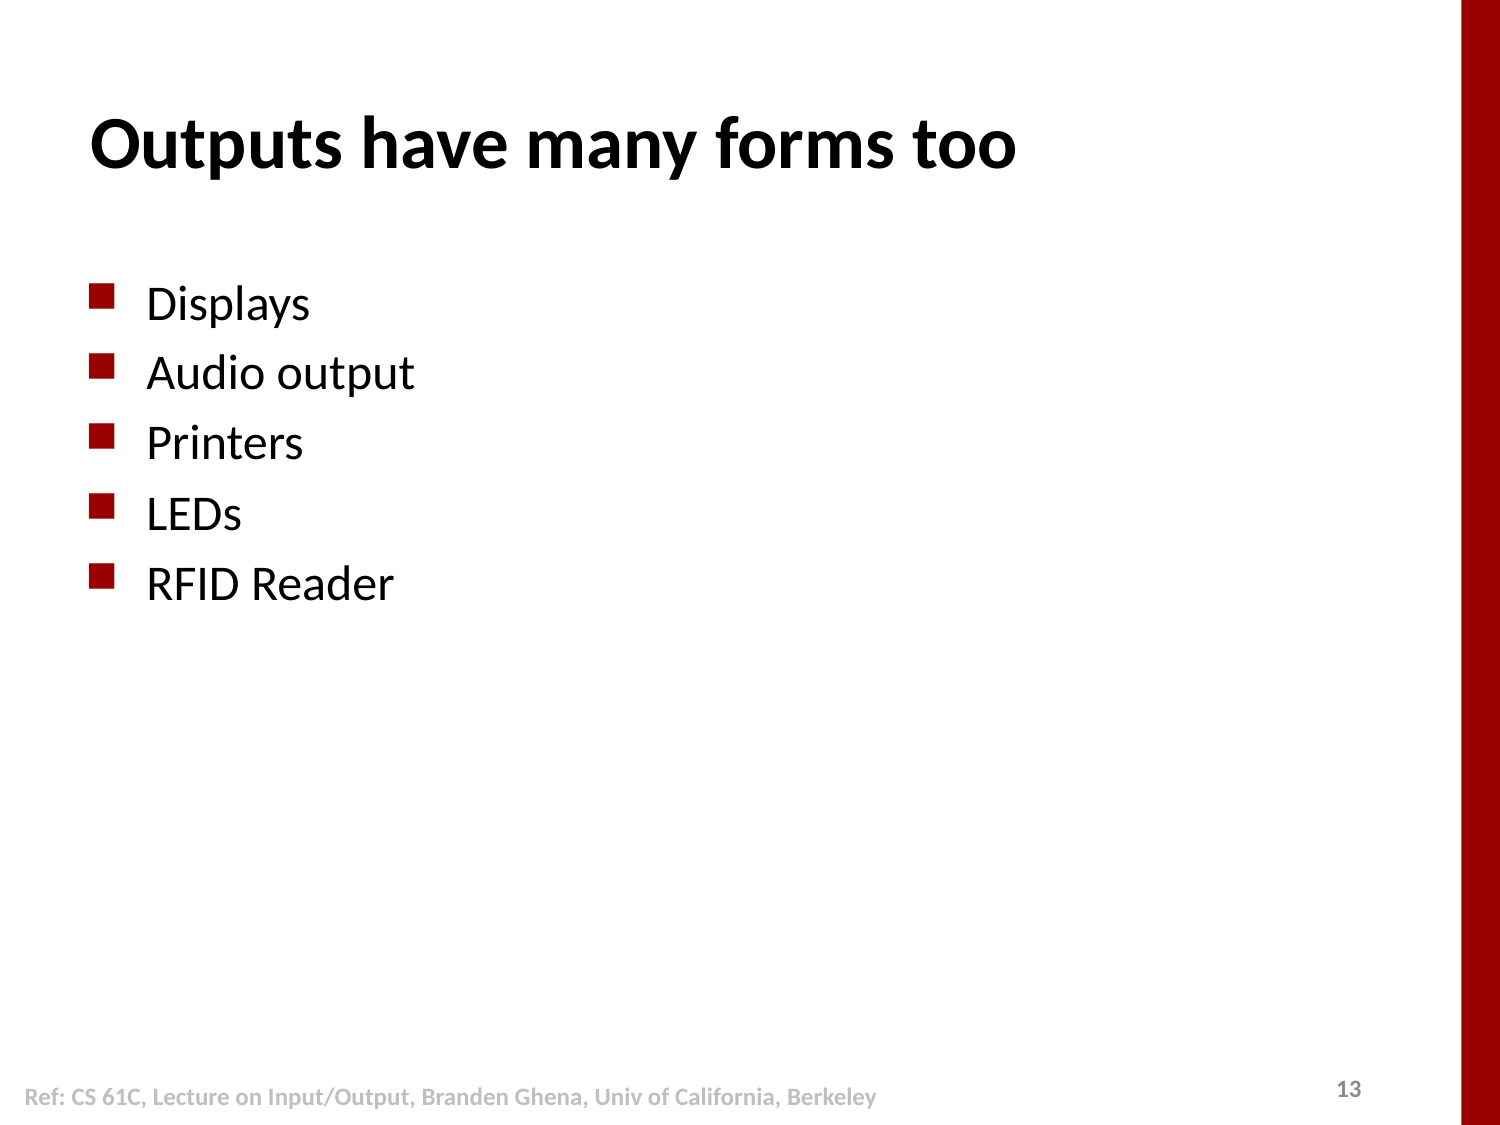

# Outputs have many forms too
Displays
Audio output
Printers
LEDs
RFID Reader
Ref: CS 61C, Lecture on Input/Output, Branden Ghena, Univ of California, Berkeley